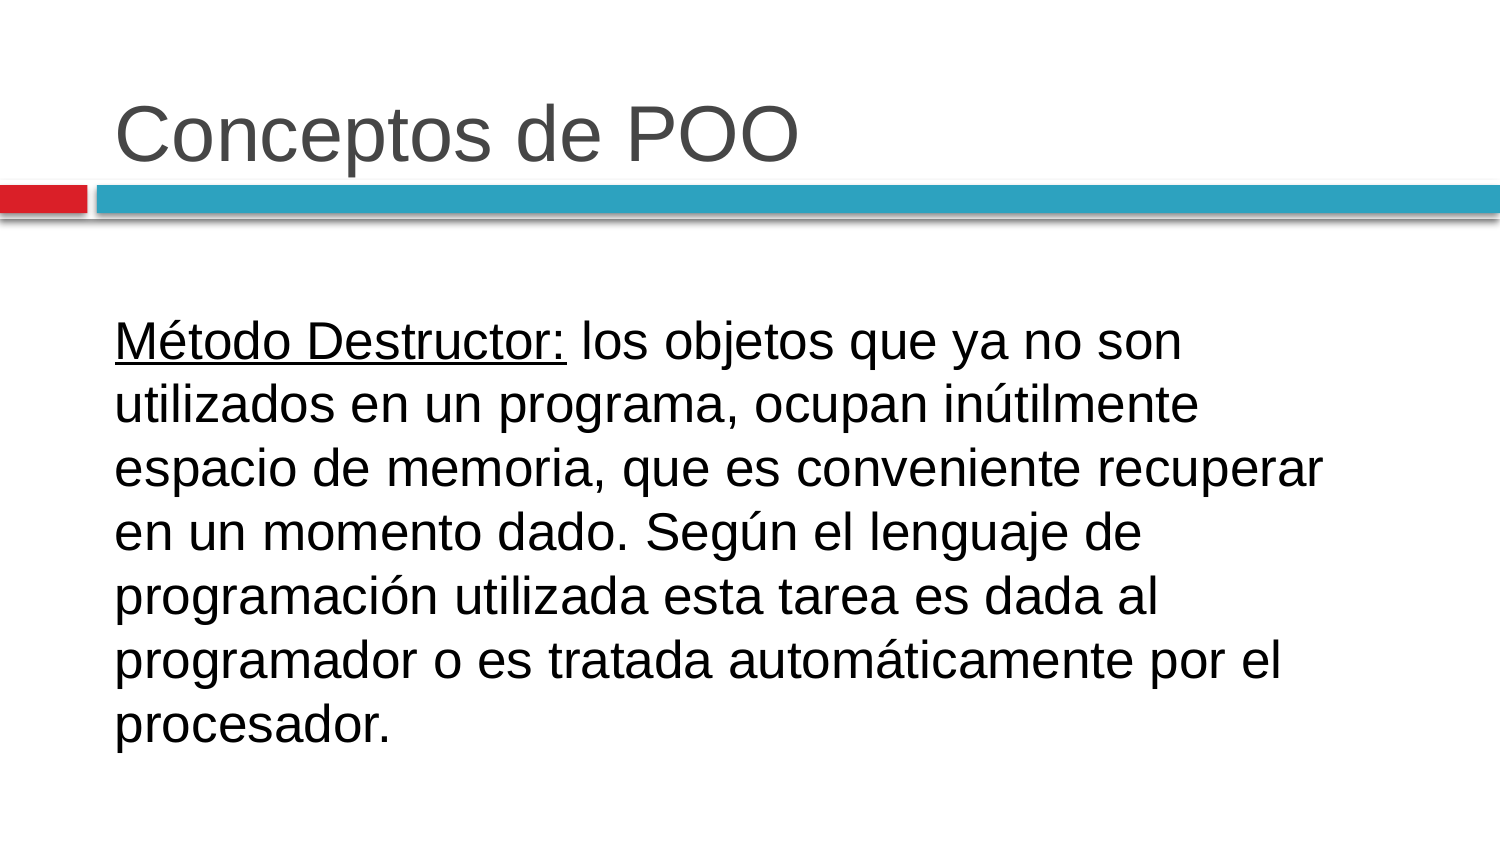

# Conceptos de POO

Método Destructor: los objetos que ya no son utilizados en un programa, ocupan inútilmente espacio de memoria, que es conveniente recuperar en un momento dado. Según el lenguaje de programación utilizada esta tarea es dada al programador o es tratada automáticamente por el procesador.